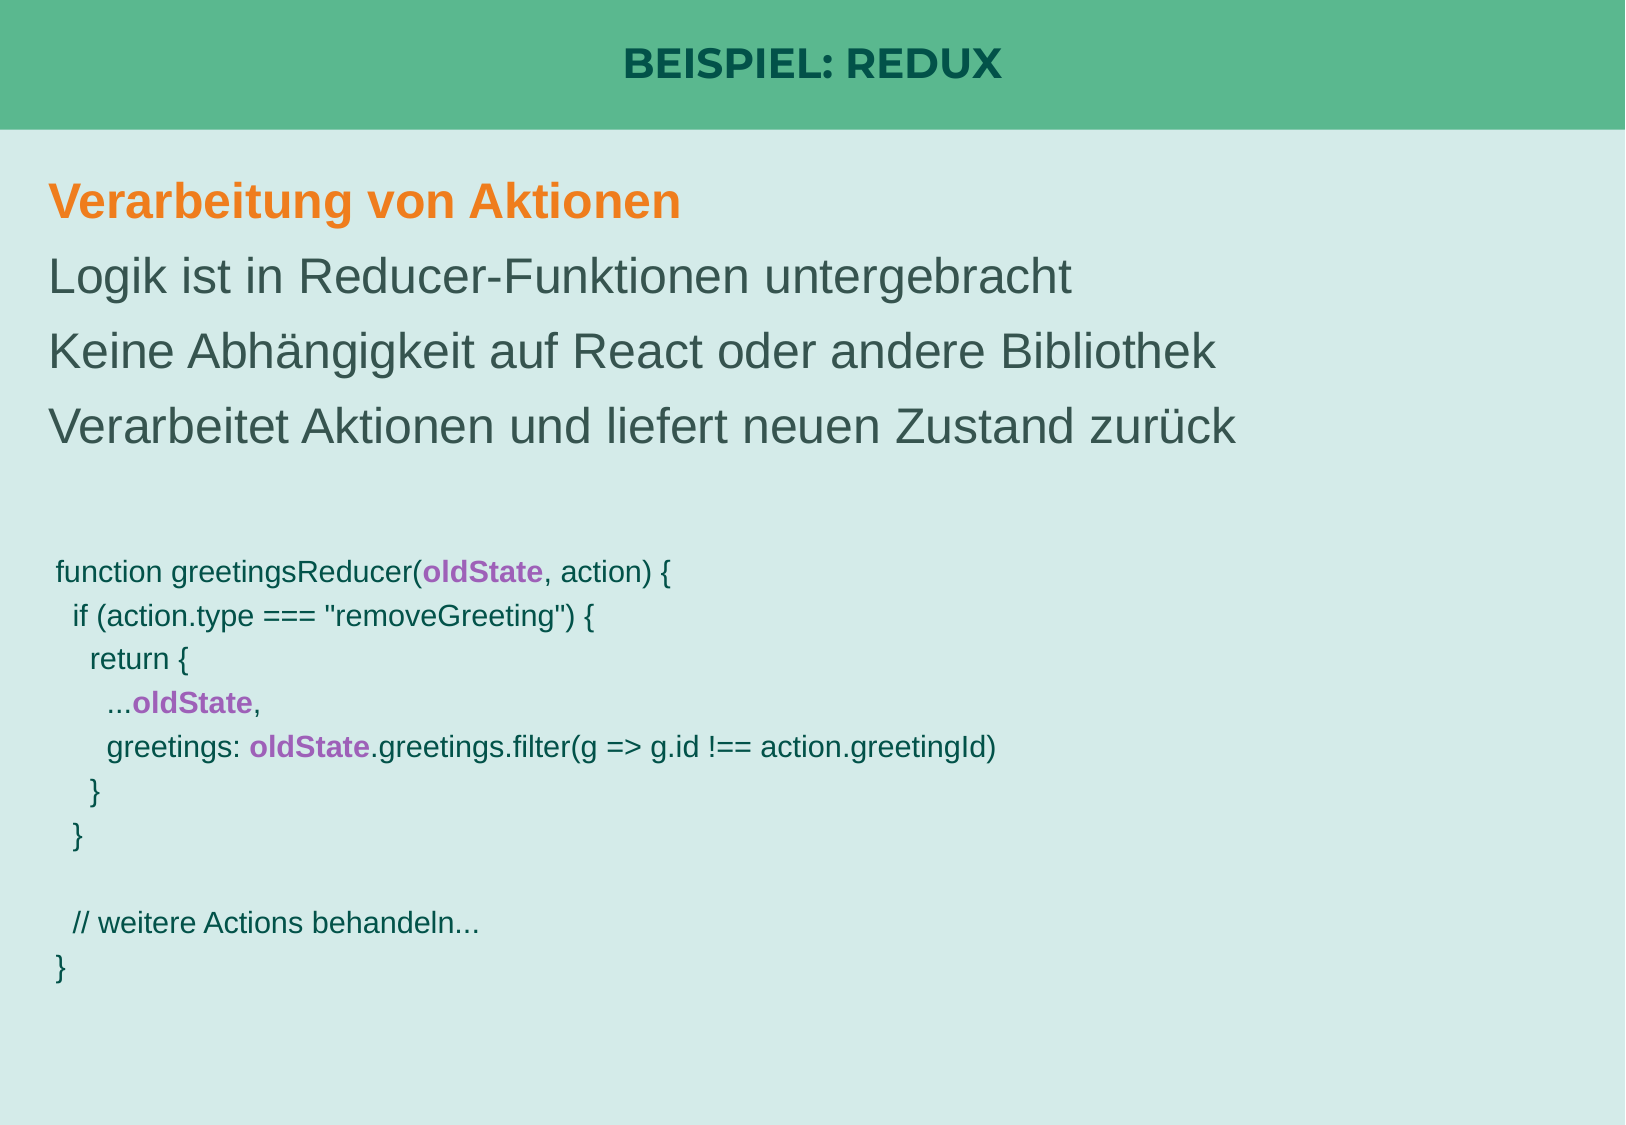

# Beispiel: Redux
Verarbeitung von Aktionen
Logik ist in Reducer-Funktionen untergebracht
Keine Abhängigkeit auf React oder andere Bibliothek
Verarbeitet Aktionen und liefert neuen Zustand zurück

function greetingsReducer(oldState, action) {
  if (action.type === "removeGreeting") {
    return {
      ...oldState,
      greetings: oldState.greetings.filter(g => g.id !== action.greetingId)
    }
  }

  // weitere Actions behandeln...
}